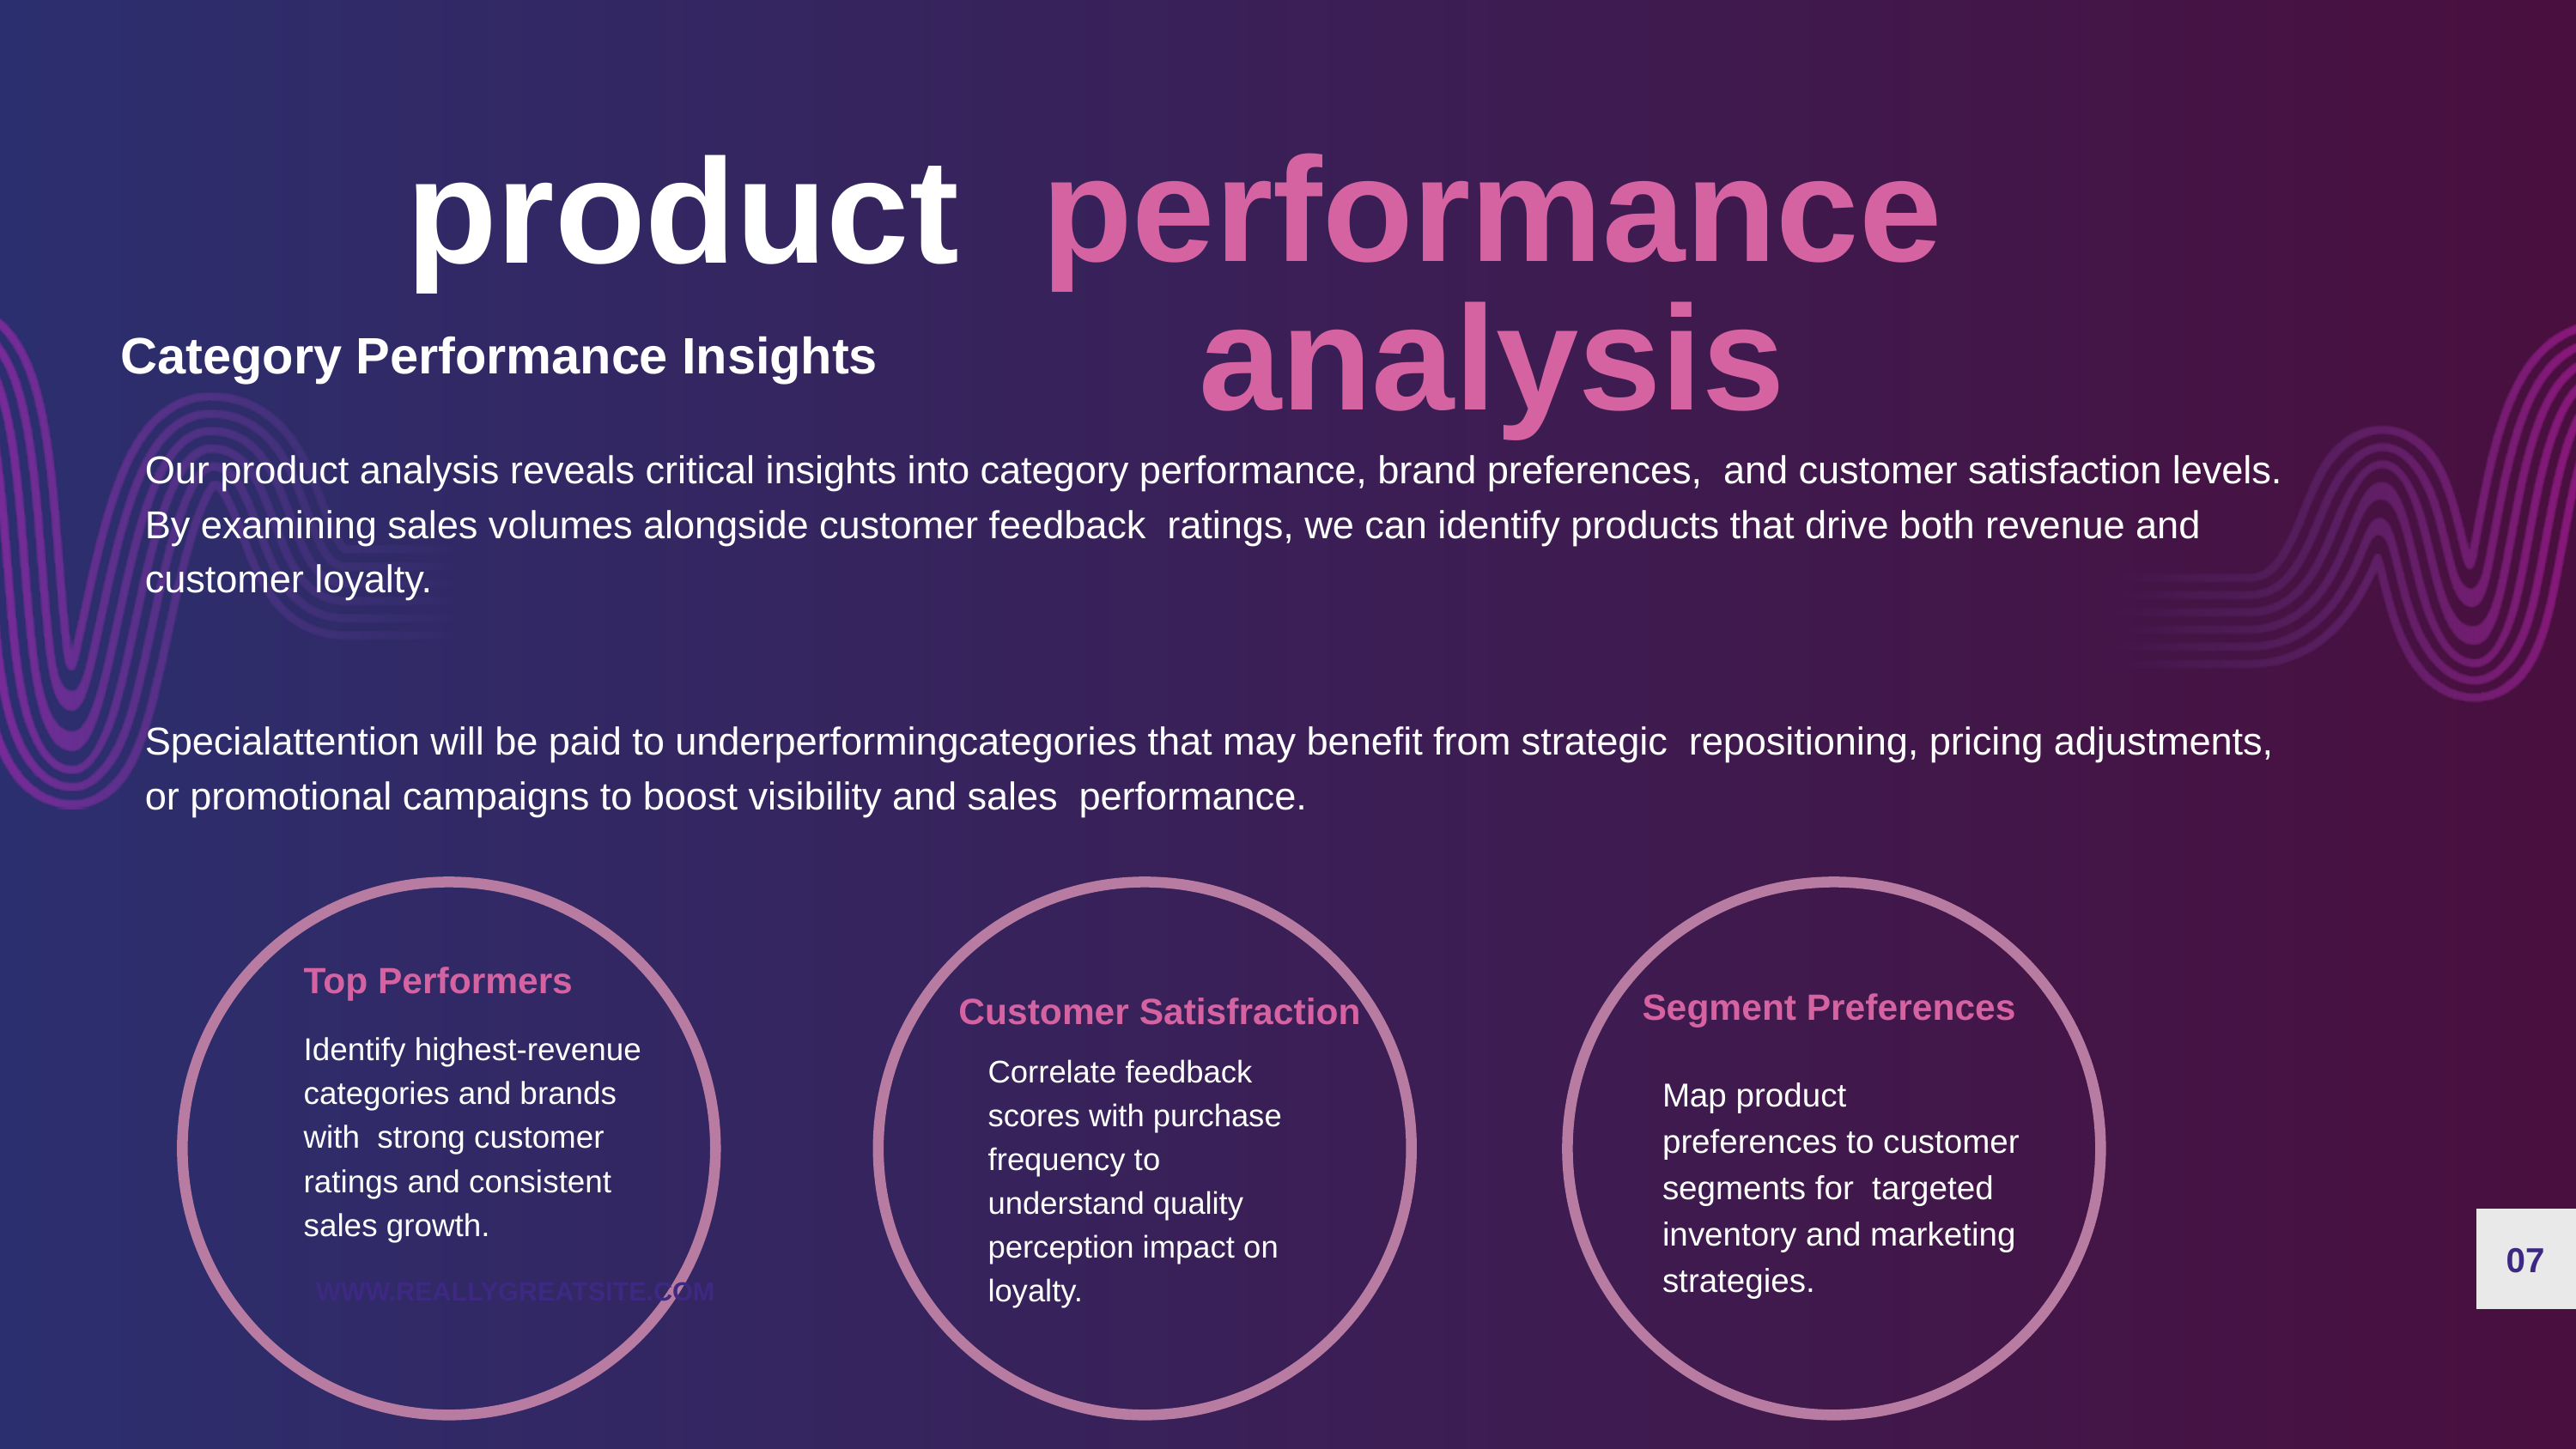

performance analysis
product

Category Performance Insights

Our product analysis reveals critical insights into category performance, brand preferences,  and customer satisfaction levels. By examining sales volumes alongside customer feedback  ratings, we can identify products that drive both revenue and customer loyalty.

Specialattention will be paid to underperformingcategories that may benefit from strategic  repositioning, pricing adjustments, or promotional campaigns to boost visibility and sales  performance.

Top Performers

Segment Preferences

Customer Satisfraction
Identify highest-revenue categories and brands with  strong customer ratings and consistent sales growth.

Correlate feedback scores with purchase frequency to  understand quality perception impact on loyalty.

Map product preferences to customer segments for  targeted inventory and marketing strategies.

07
WWW.REALLYGREATSITE.COM